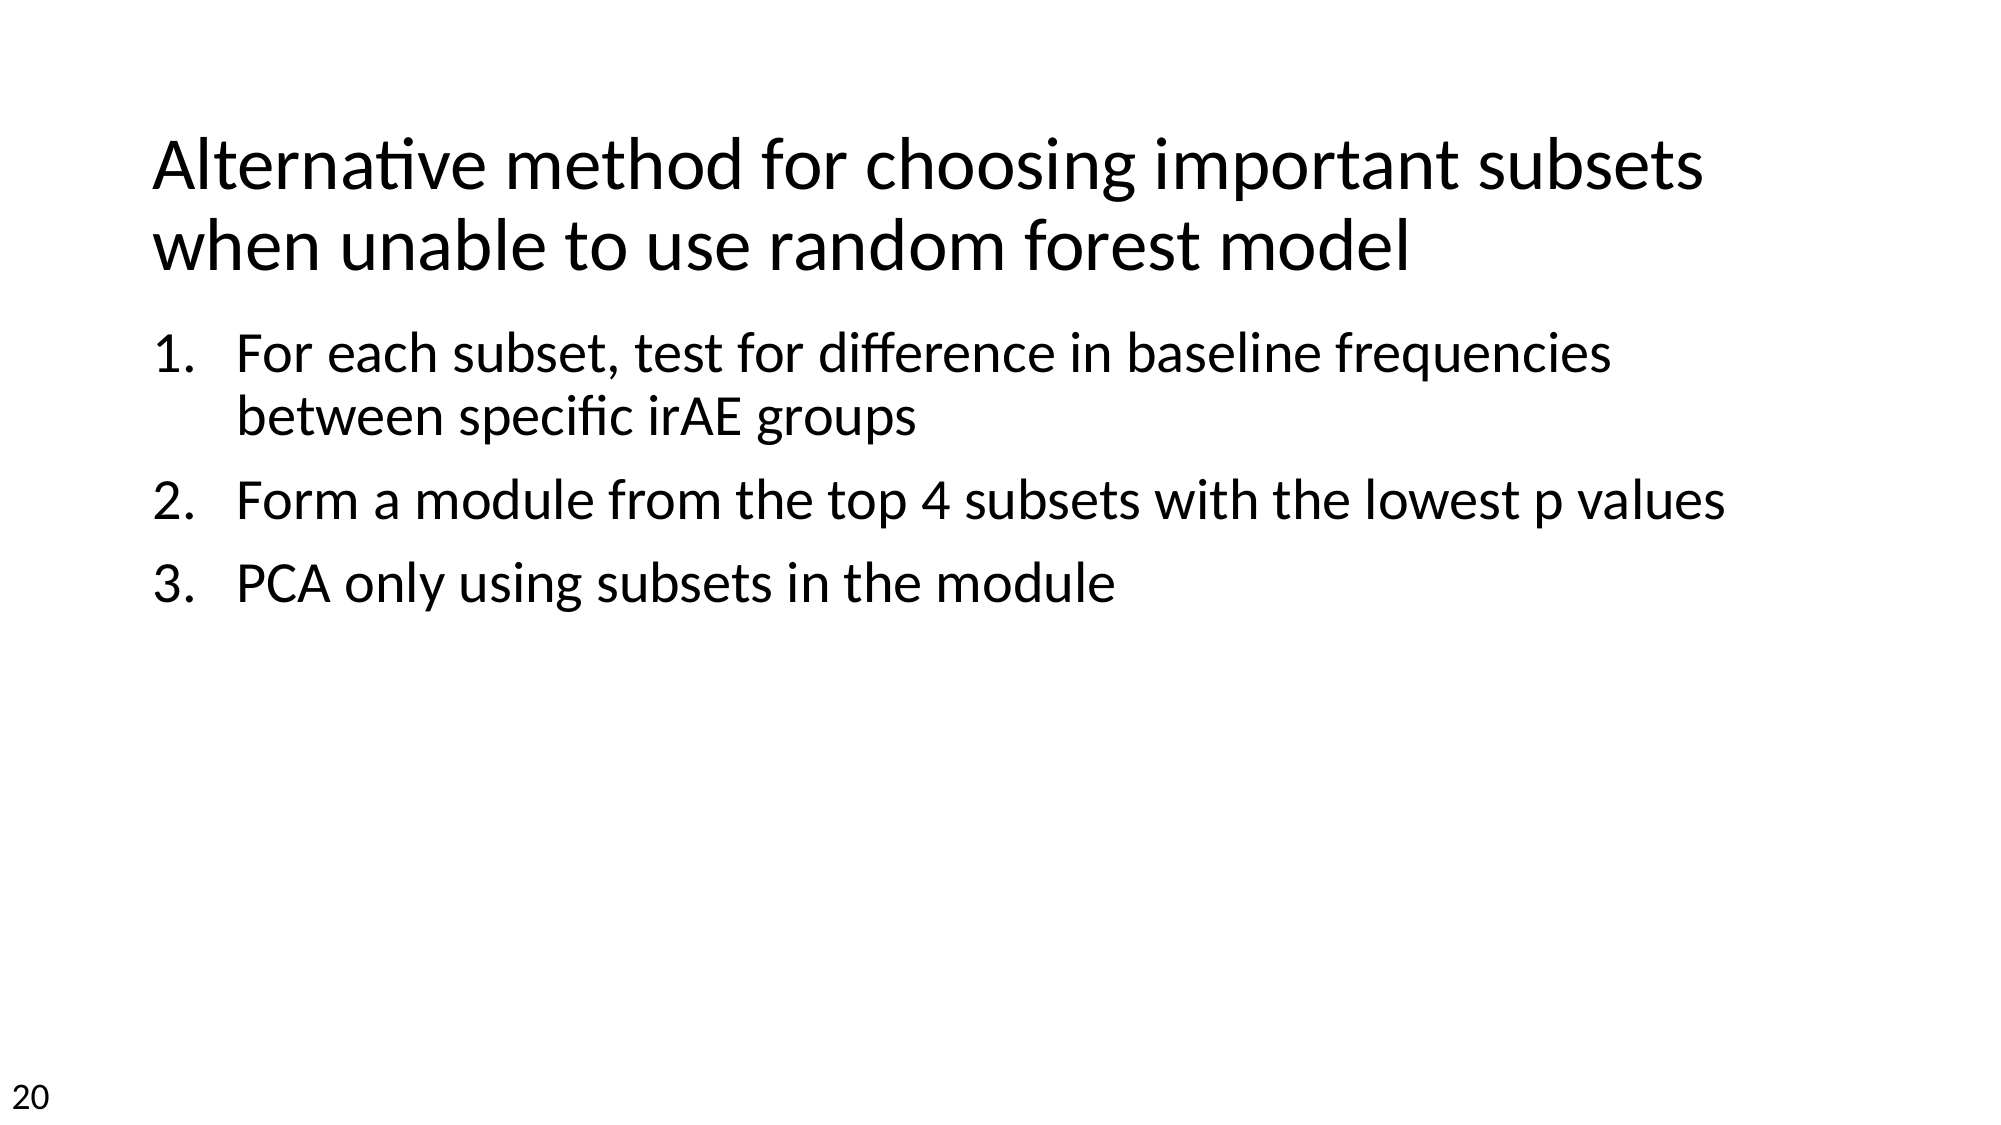

# Alternative method for choosing important subsets when unable to use random forest model
For each subset, test for difference in baseline frequencies between specific irAE groups
Form a module from the top 4 subsets with the lowest p values
PCA only using subsets in the module
20